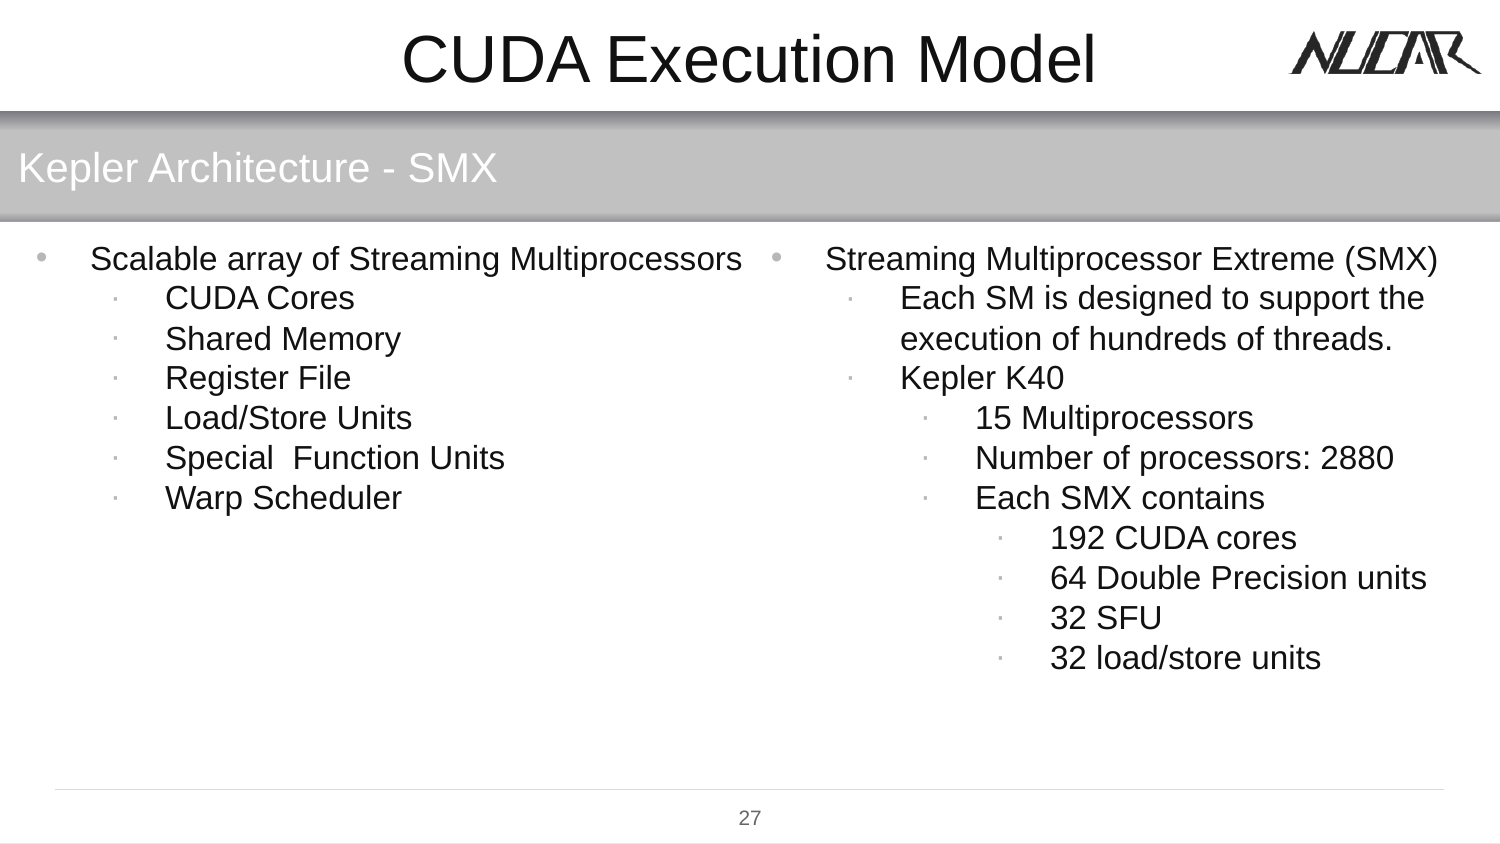

# CUDA Execution Model
Kepler Architecture - SMX
Scalable array of Streaming Multiprocessors
CUDA Cores
Shared Memory
Register File
Load/Store Units
Special  Function Units
Warp Scheduler

Streaming Multiprocessor Extreme (SMX)
Each SM is designed to support the execution of hundreds of threads.
Kepler K40
15 Multiprocessors
Number of processors: 2880
Each SMX contains
192 CUDA cores
64 Double Precision units
32 SFU
32 load/store units
27